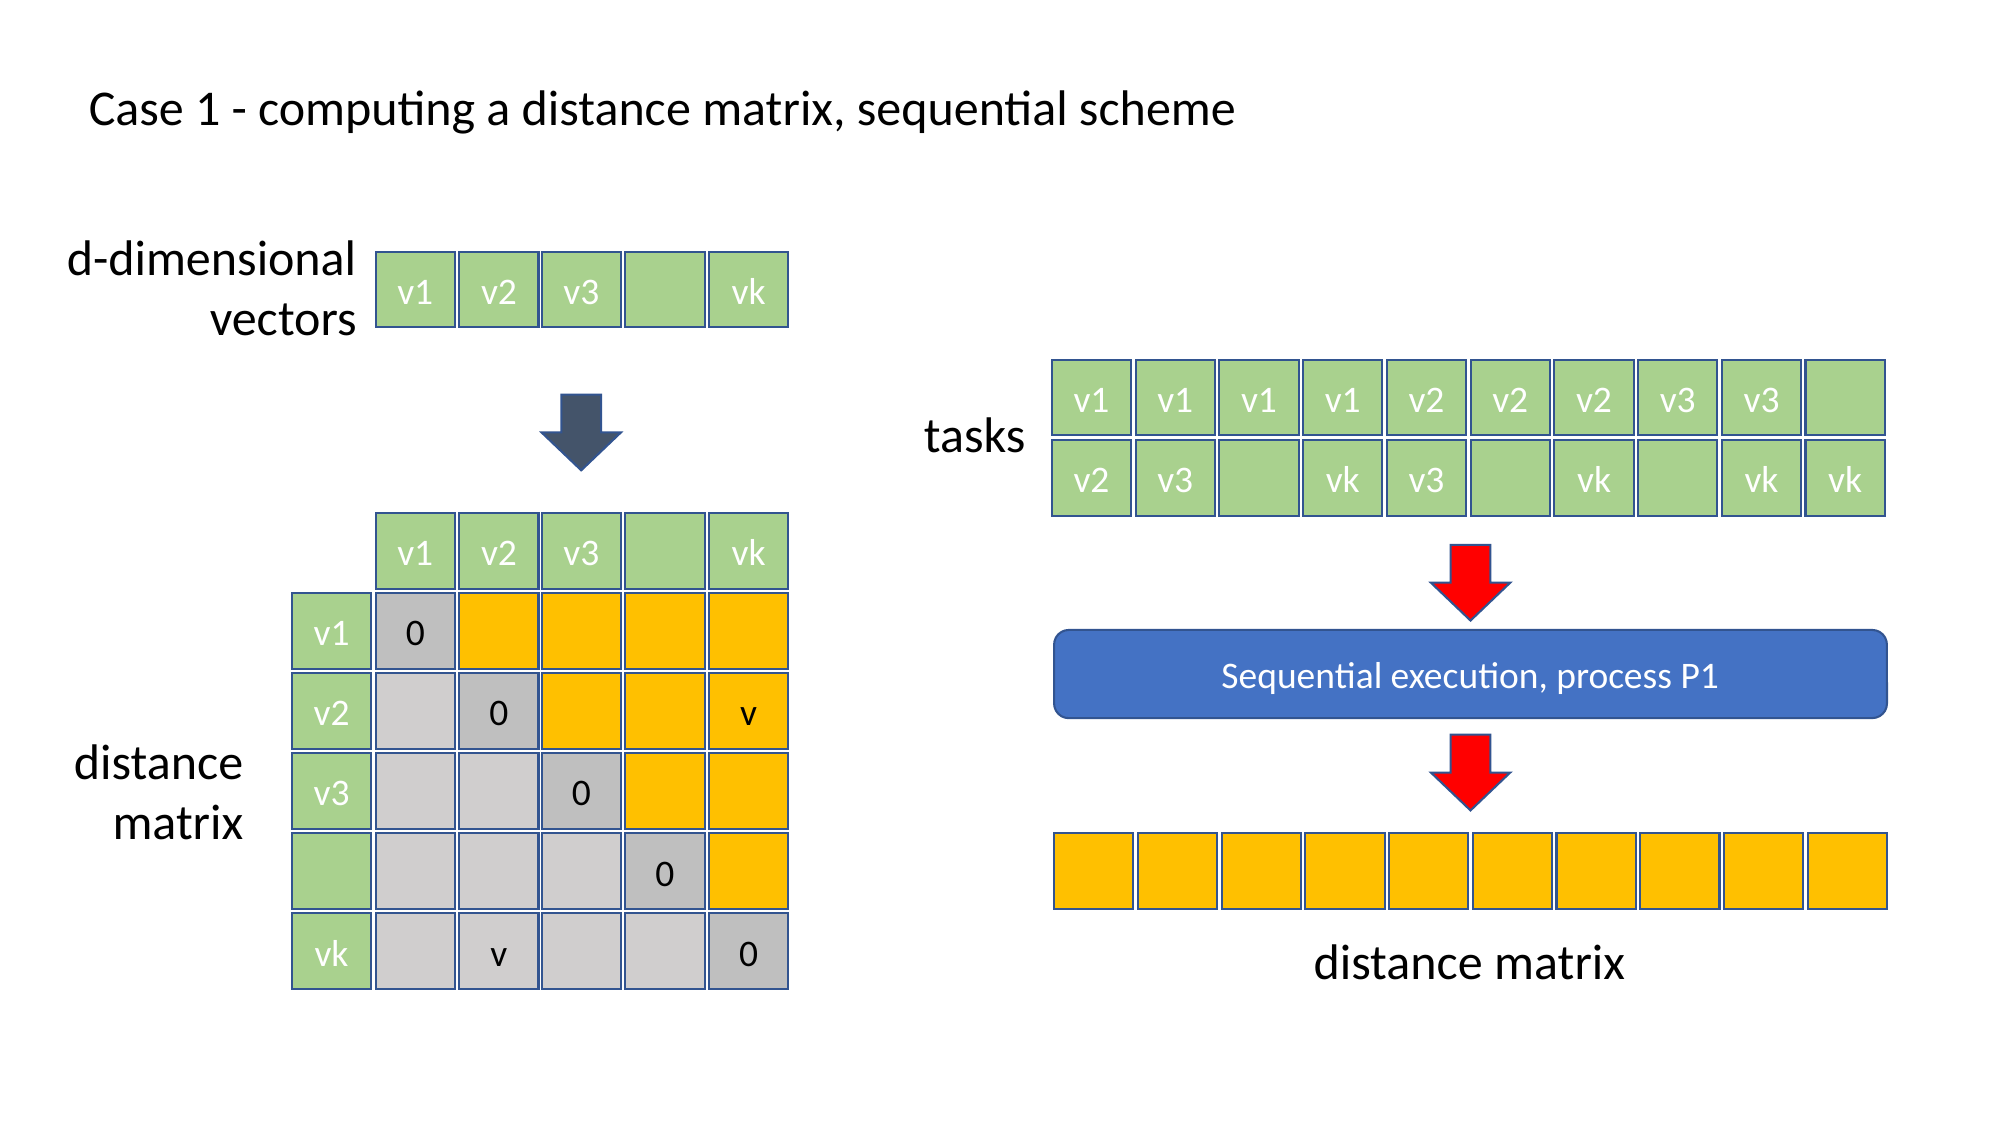

Case 1 - computing a distance matrix, sequential scheme
d-dimensional  vectors
v1
v2
v3

vk
v1
v1
v1
v1
v2
v2
v2
v3
v3

tasks
v2
v3

vk
v3

vk

vk
vk
v1
v2
v3

vk

v1
0

Sequential execution, process P1
v2

0

v
distance matrix

v3

0

0

vk

v

0
distance matrix